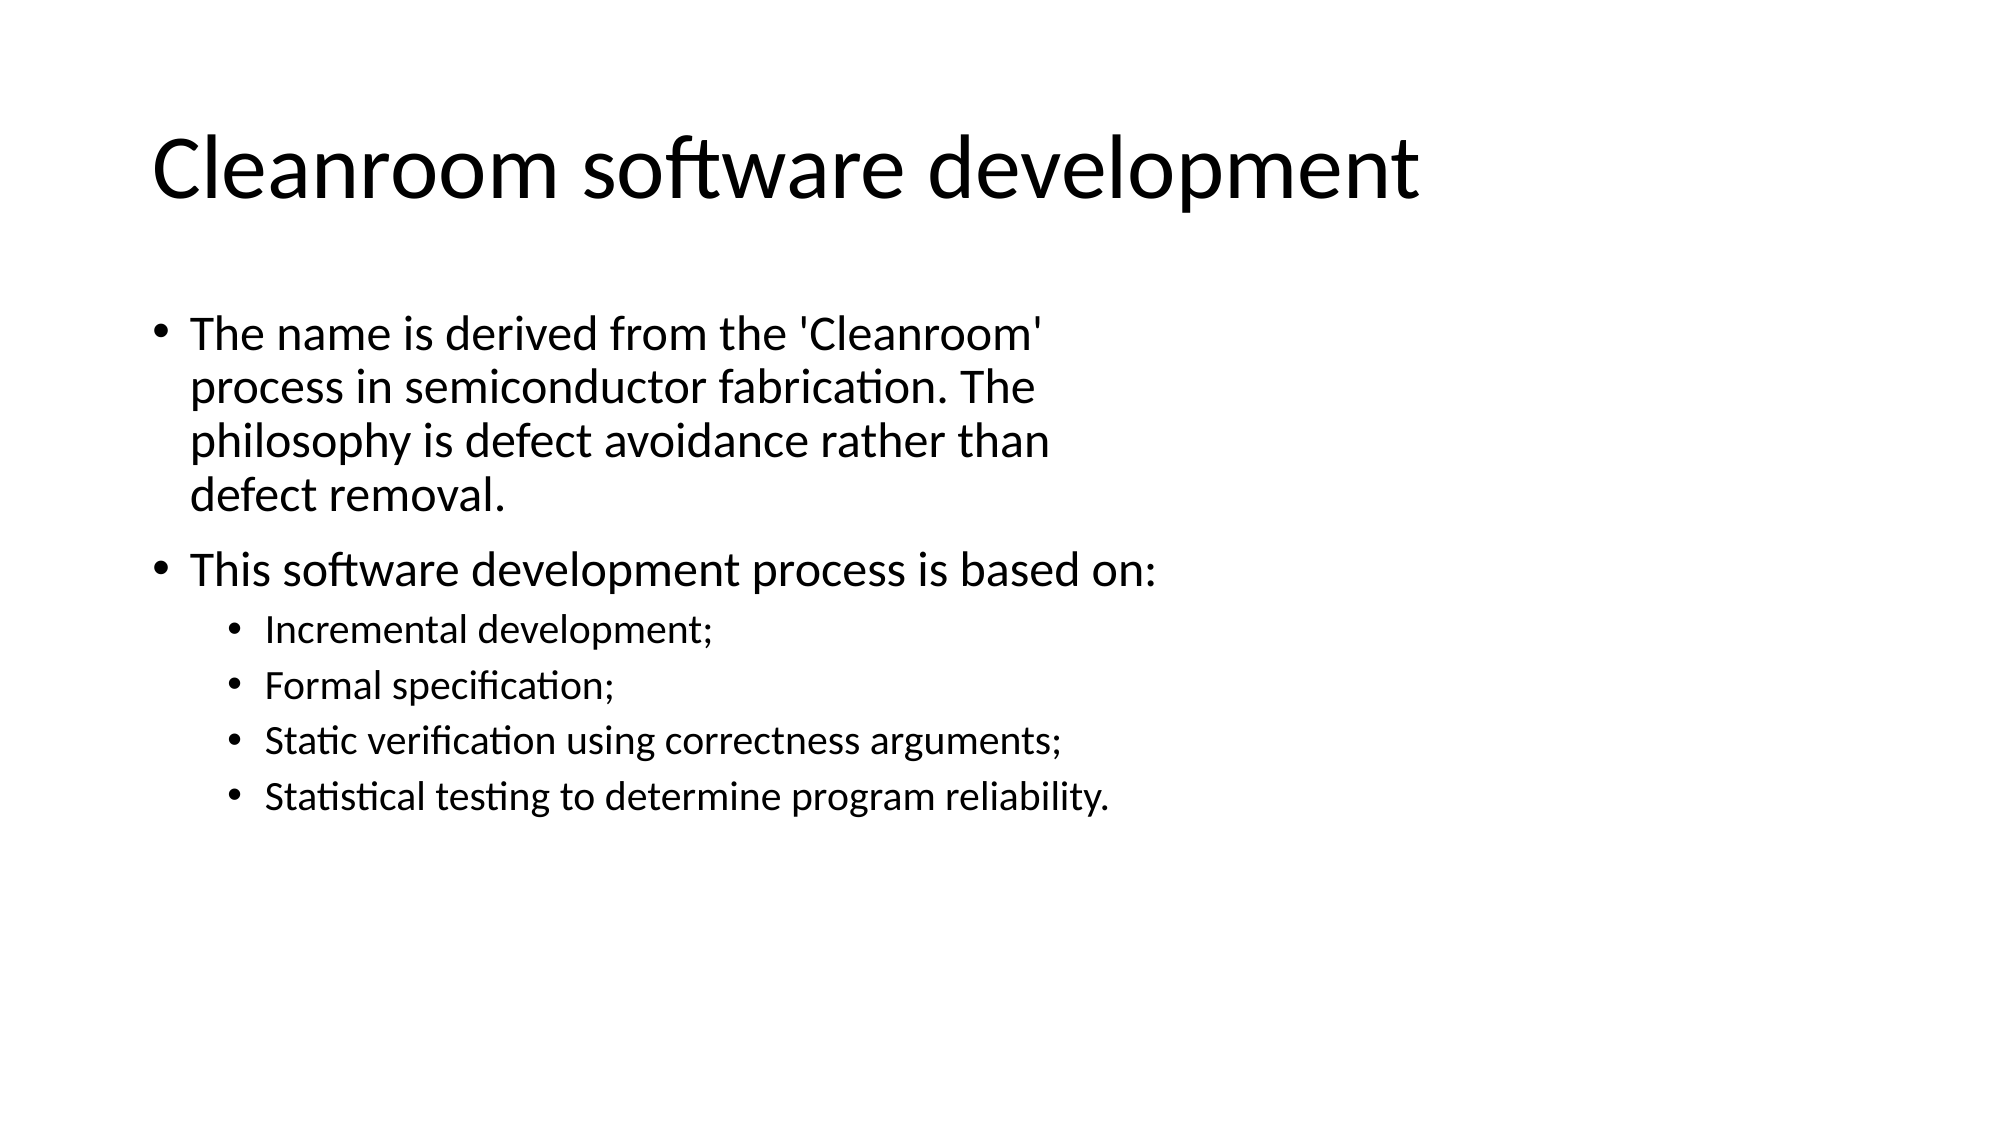

The name is derived from the 'Cleanroom'
process in semiconductor fabrication. The
philosophy is defect avoidance rather than
defect removal.
This software development process is based on:
Incremental development;
Formal specification;
Static verification using correctness arguments;
Statistical testing to determine program reliability.
Cleanroom software development